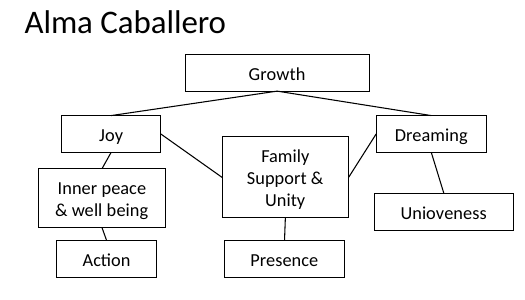

# Alma Caballero
Growth
Joy
Dreaming
Inner peace
& well being
Unioveness
Action
Family
Support &
Unity
Presence